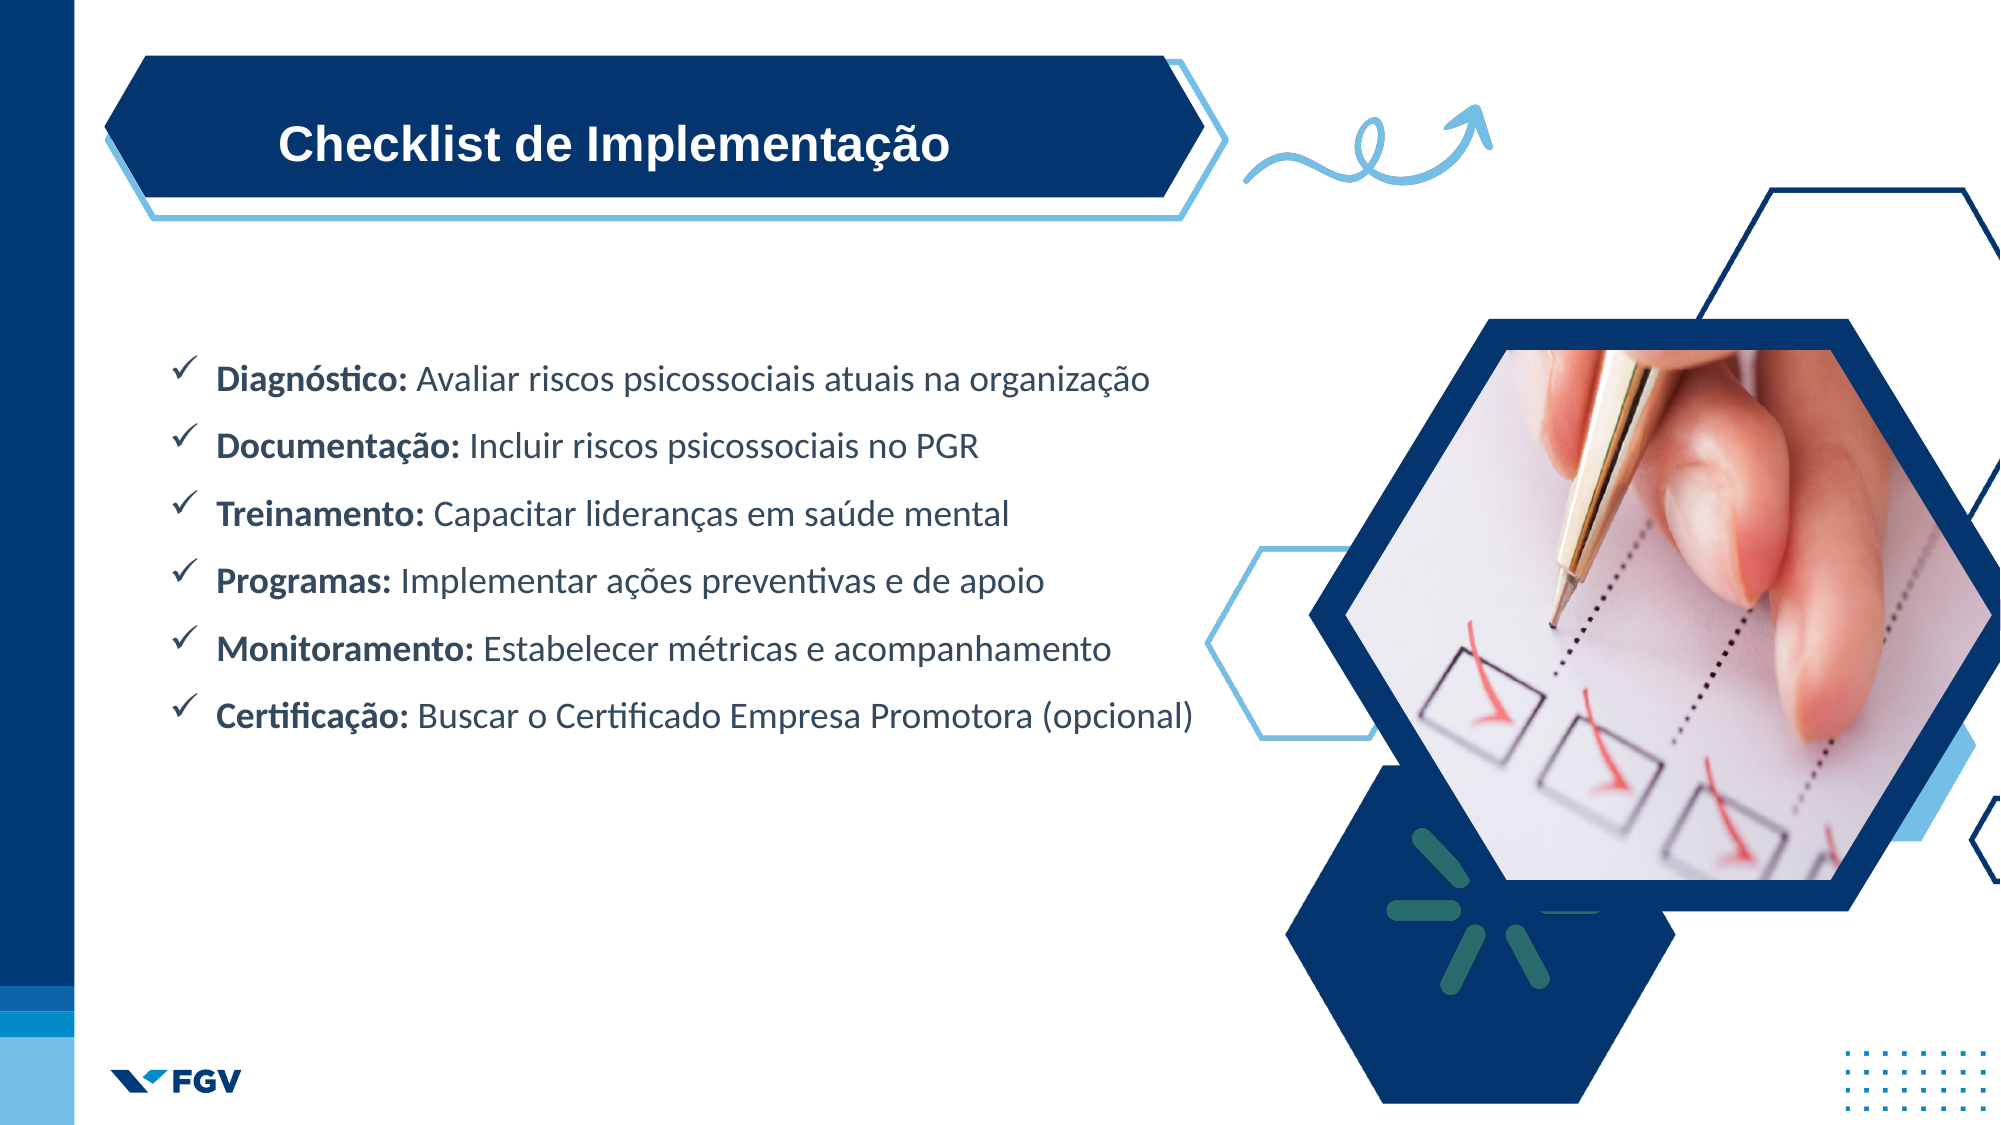

Checklist de Implementação

Diagnóstico: Avaliar riscos psicossociais atuais na organização
Documentação: Incluir riscos psicossociais no PGR
Treinamento: Capacitar lideranças em saúde mental
Programas: Implementar ações preventivas e de apoio
Monitoramento: Estabelecer métricas e acompanhamento
Certificação: Buscar o Certificado Empresa Promotora (opcional)